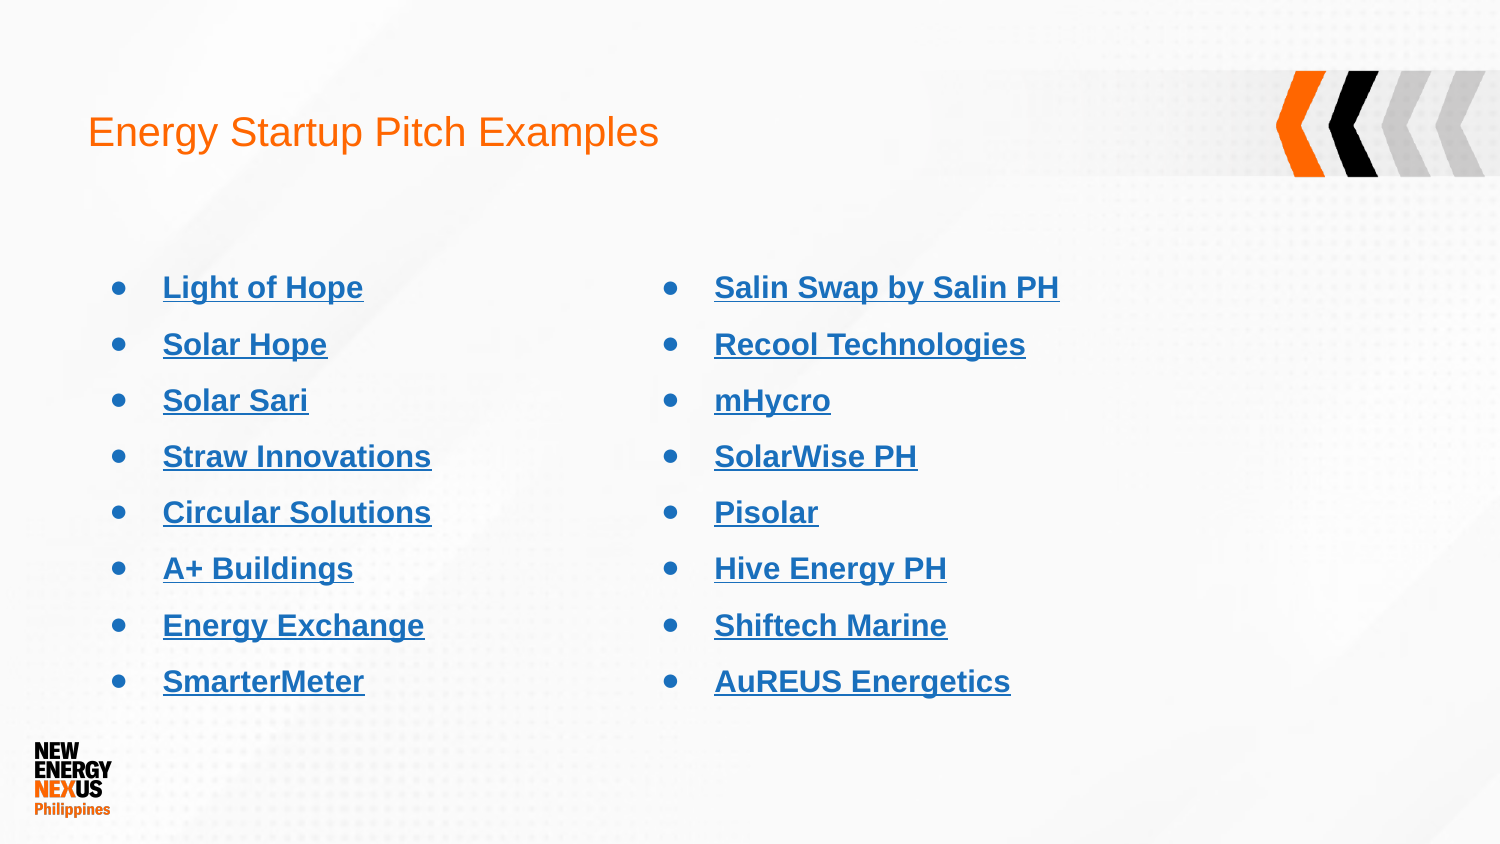

# Energy Startup Pitch Examples
Light of Hope
Solar Hope
Solar Sari
Straw Innovations
Circular Solutions
A+ Buildings
Energy Exchange
SmarterMeter
Salin Swap by Salin PH
Recool Technologies
mHycro
SolarWise PH
Pisolar
Hive Energy PH
Shiftech Marine
AuREUS Energetics